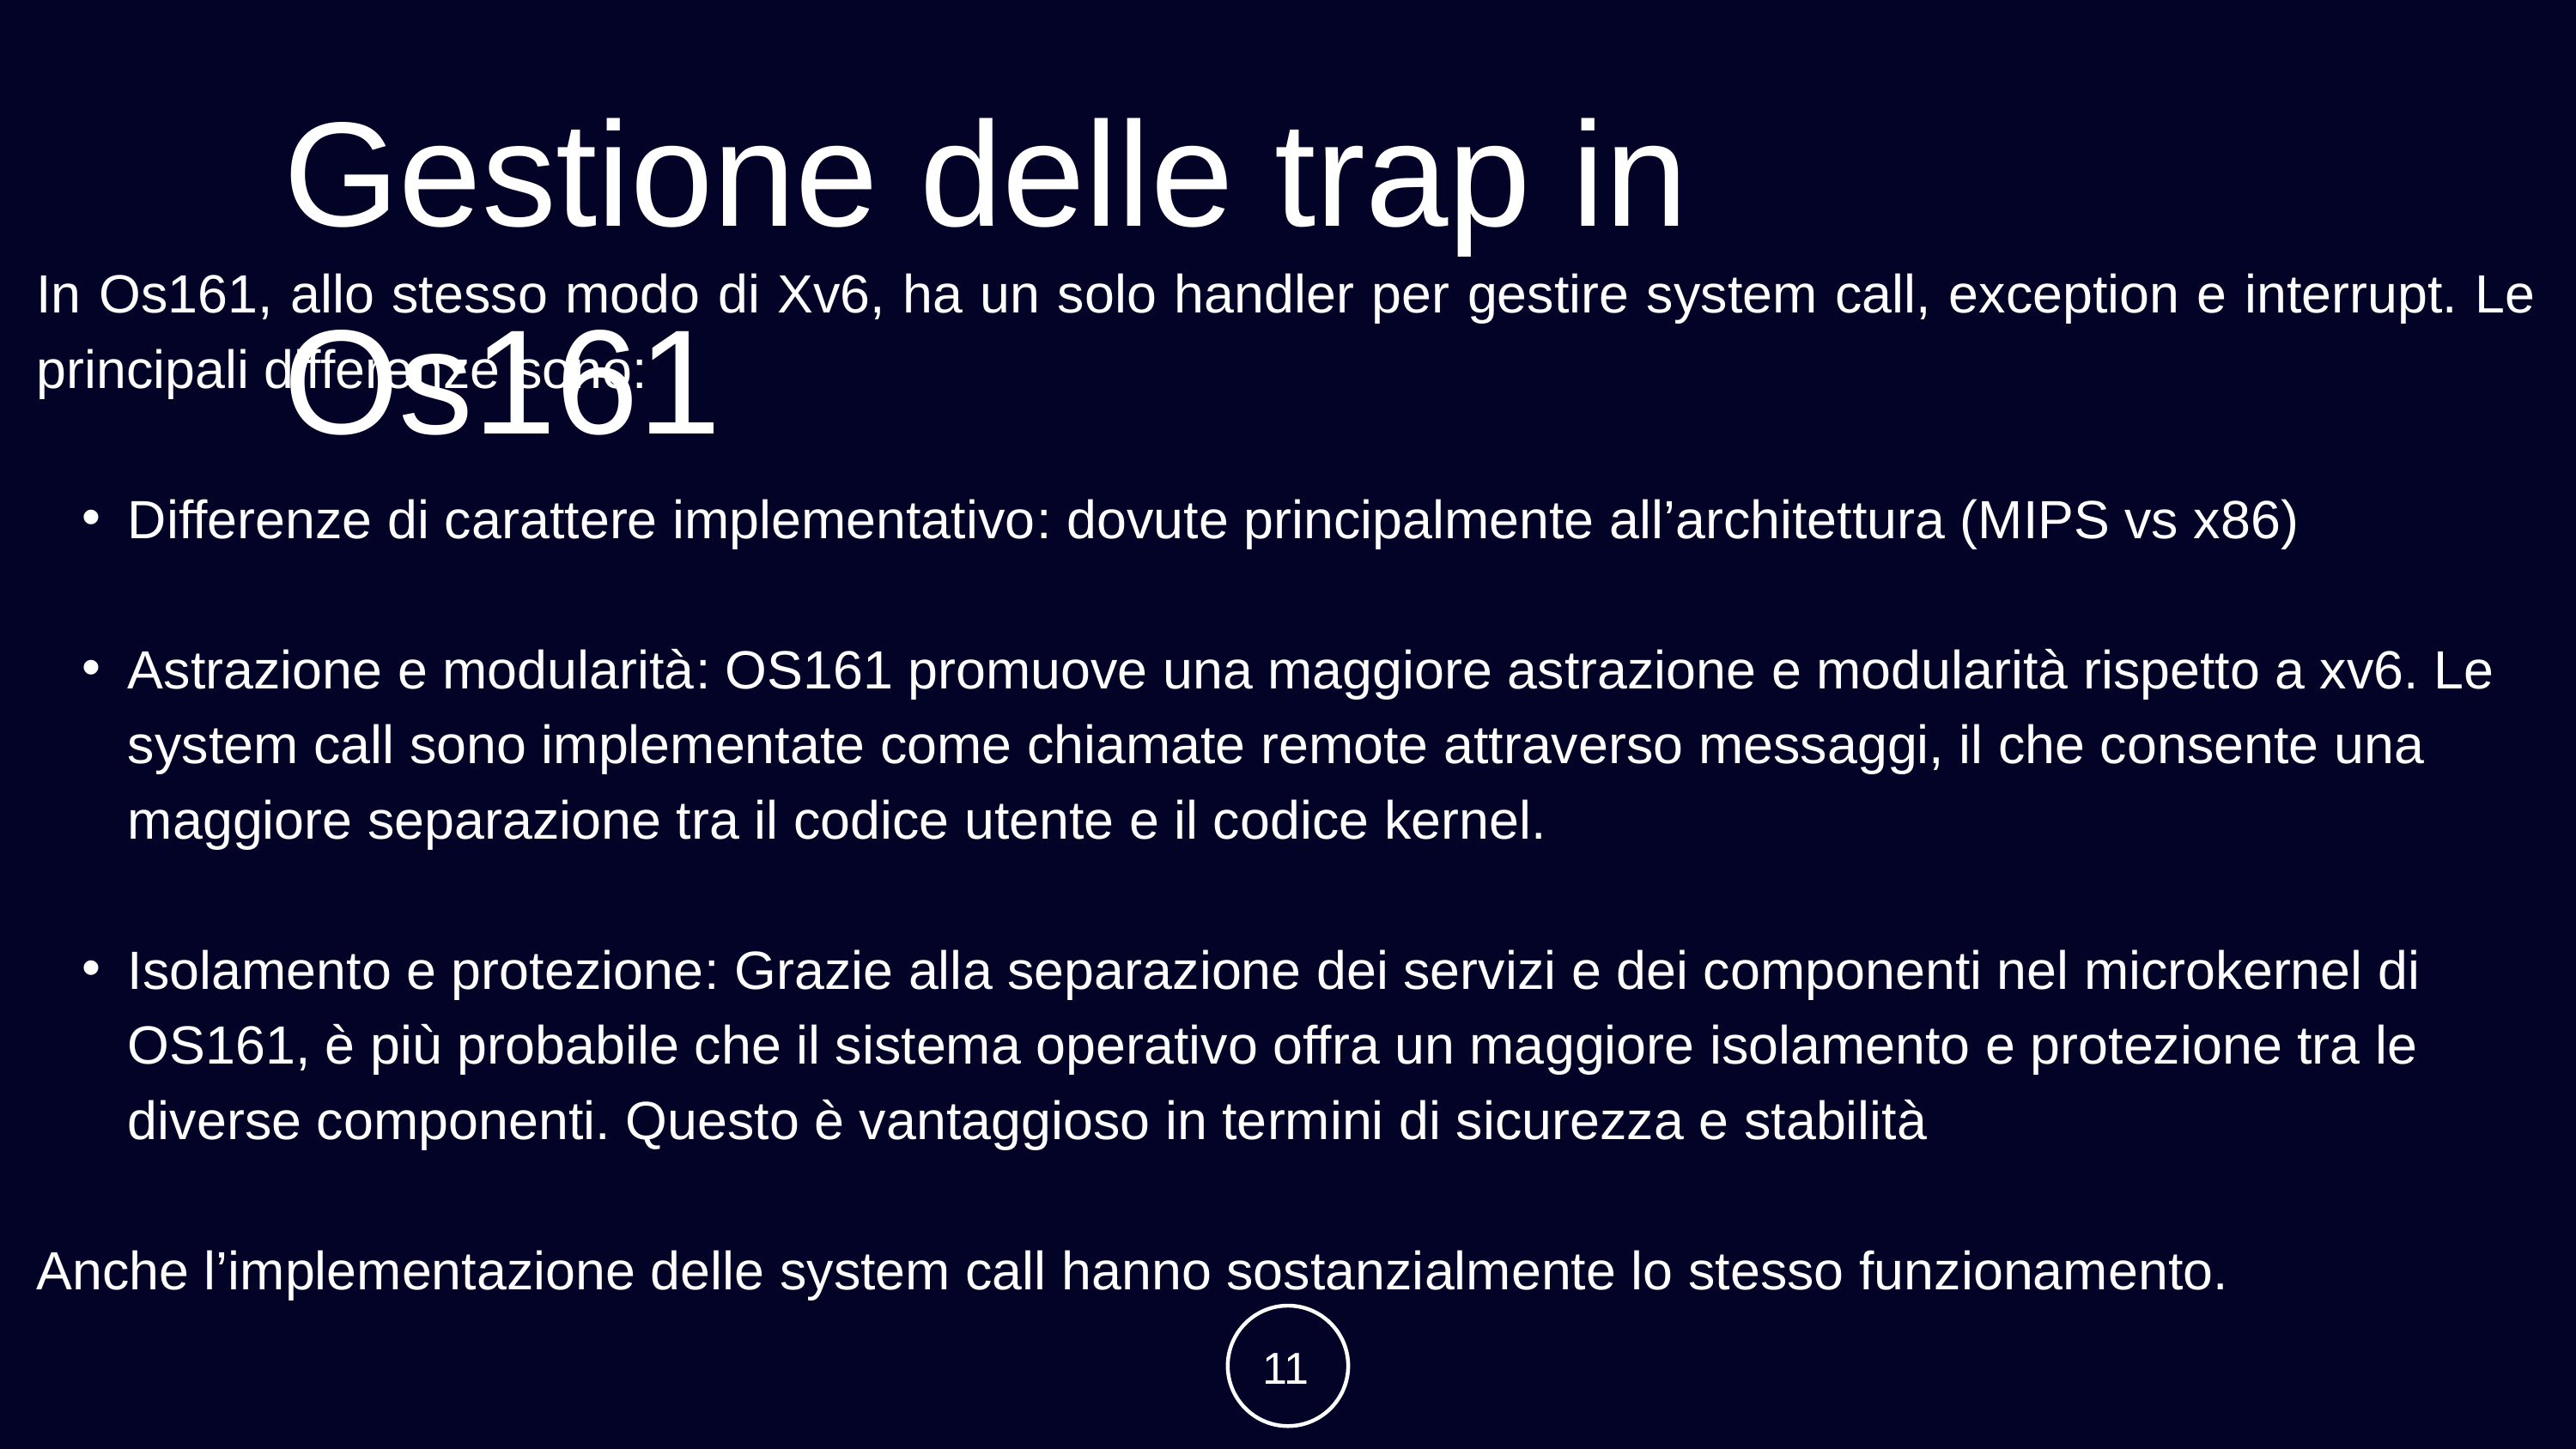

Gestione delle trap in Os161
In Os161, allo stesso modo di Xv6, ha un solo handler per gestire system call, exception e interrupt. Le principali differenze sono:

Differenze di carattere implementativo: dovute principalmente all’architettura (MIPS vs x86)

Astrazione e modularità: OS161 promuove una maggiore astrazione e modularità rispetto a xv6. Le system call sono implementate come chiamate remote attraverso messaggi, il che consente una maggiore separazione tra il codice utente e il codice kernel.

Isolamento e protezione: Grazie alla separazione dei servizi e dei componenti nel microkernel di OS161, è più probabile che il sistema operativo offra un maggiore isolamento e protezione tra le diverse componenti. Questo è vantaggioso in termini di sicurezza e stabilità

Anche l’implementazione delle system call hanno sostanzialmente lo stesso funzionamento.

11